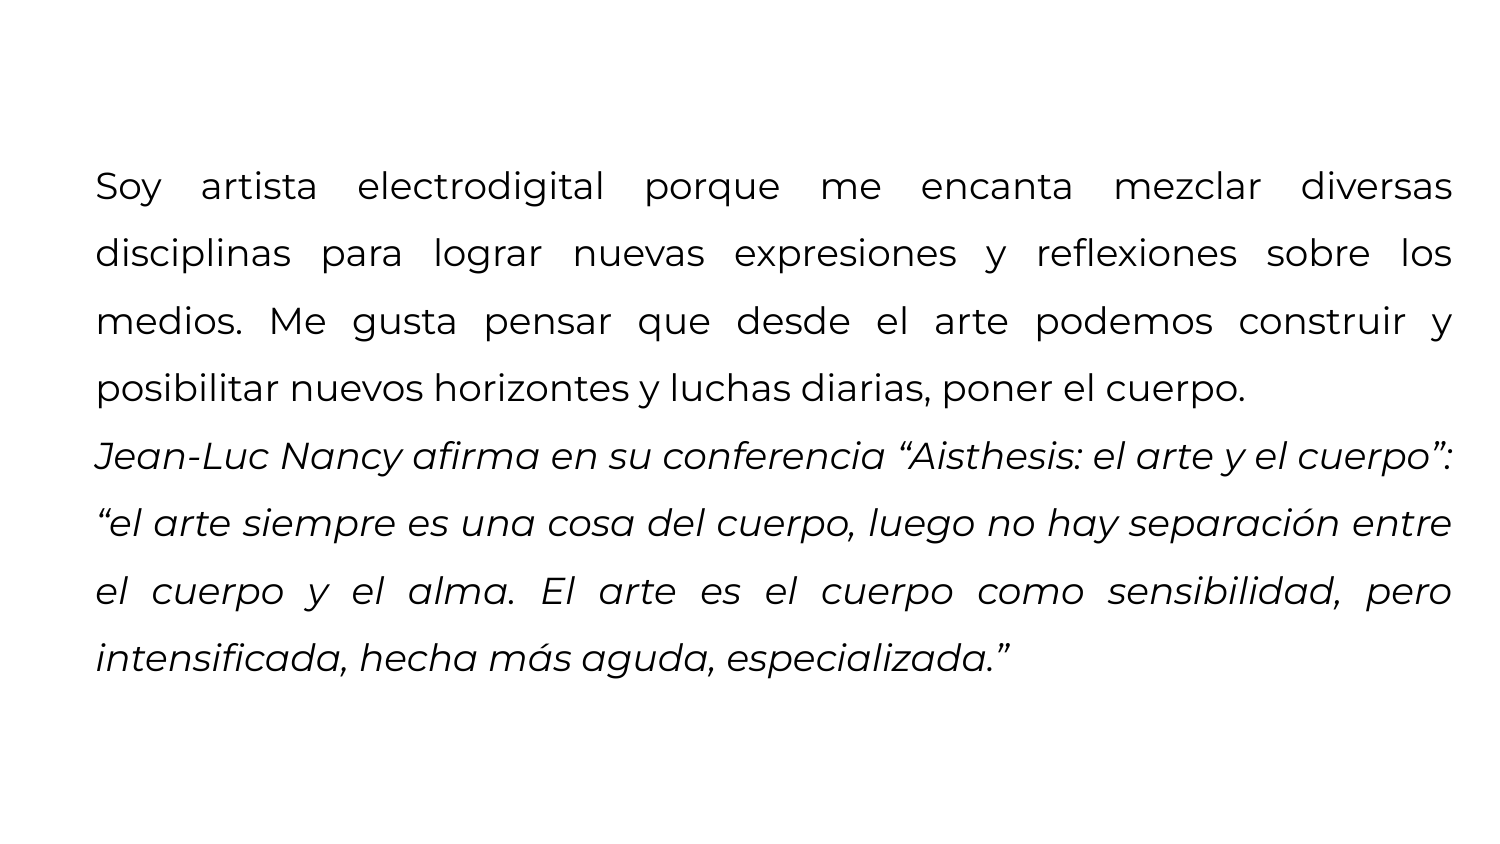

# Soy artista electrodigital porque me encanta mezclar diversas disciplinas para lograr nuevas expresiones y reflexiones sobre los medios. Me gusta pensar que desde el arte podemos construir y posibilitar nuevos horizontes y luchas diarias, poner el cuerpo.
Jean-Luc Nancy afirma en su conferencia “Aisthesis: el arte y el cuerpo”: “el arte siempre es una cosa del cuerpo, luego no hay separación entre el cuerpo y el alma. El arte es el cuerpo como sensibilidad, pero intensificada, hecha más aguda, especializada.”